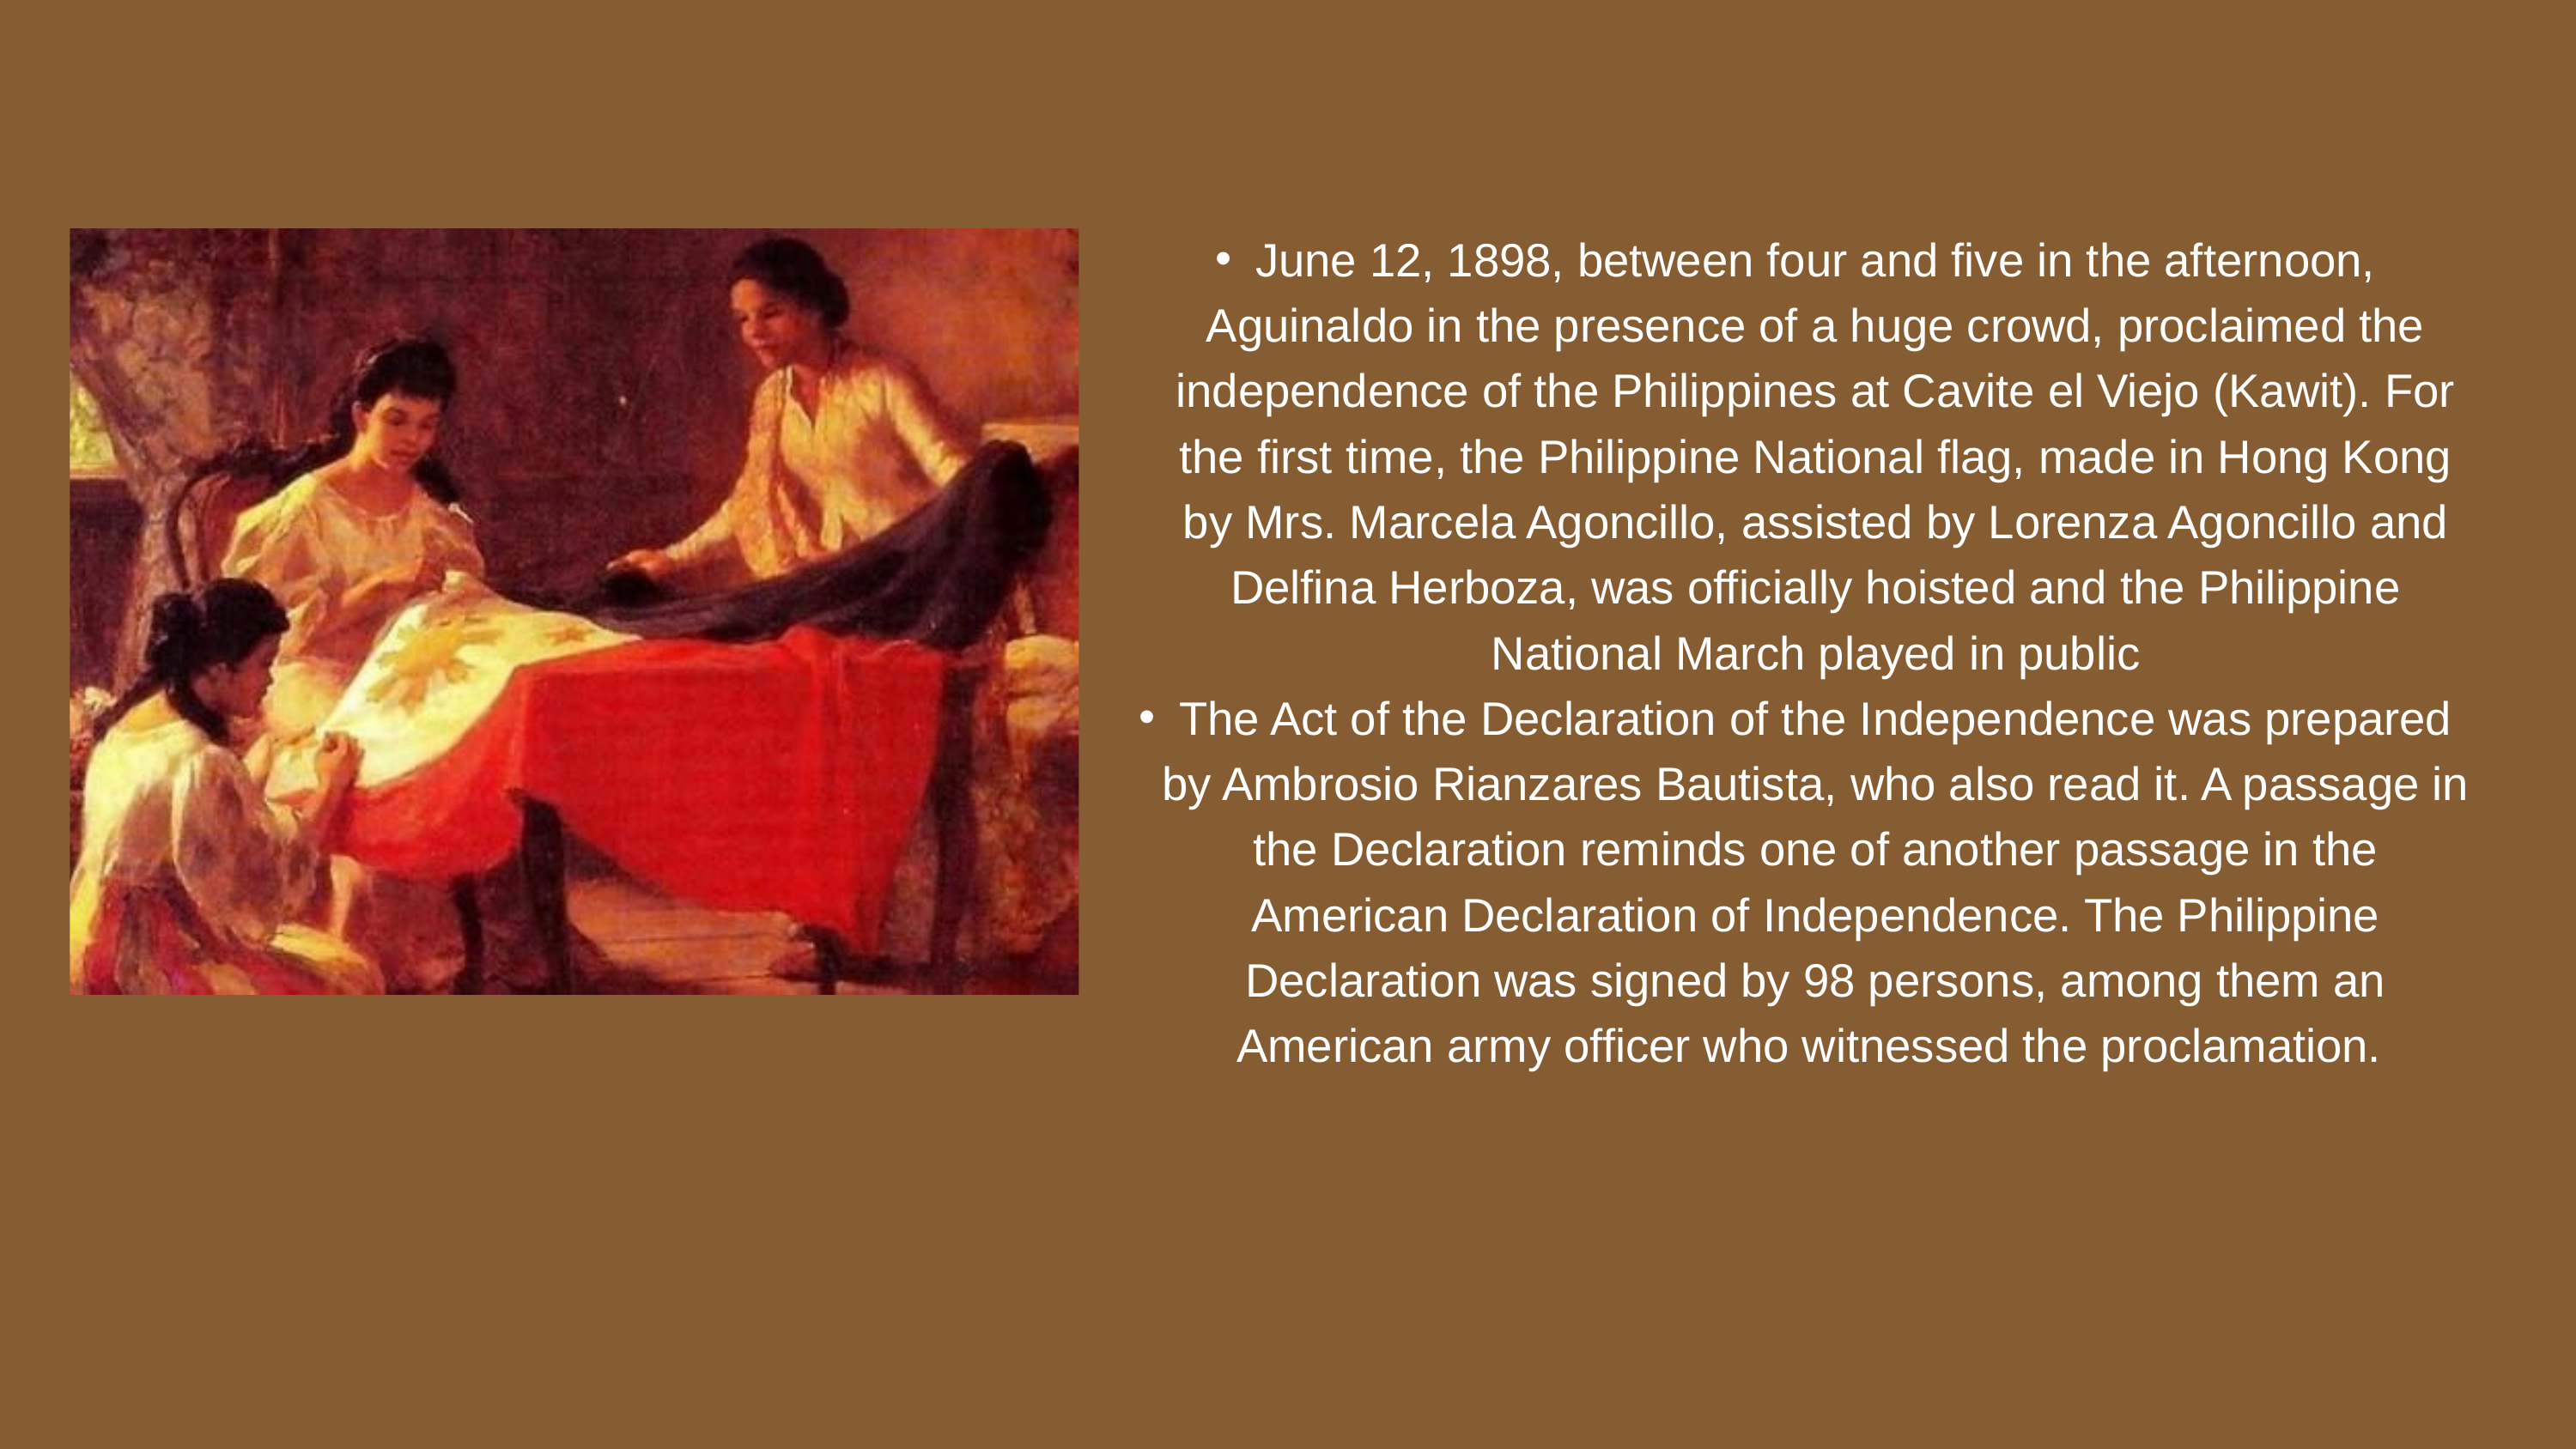

June 12, 1898, between four and five in the afternoon, Aguinaldo in the presence of a huge crowd, proclaimed the independence of the Philippines at Cavite el Viejo (Kawit). For the first time, the Philippine National flag, made in Hong Kong by Mrs. Marcela Agoncillo, assisted by Lorenza Agoncillo and Delfina Herboza, was officially hoisted and the Philippine National March played in public
The Act of the Declaration of the Independence was prepared by Ambrosio Rianzares Bautista, who also read it. A passage in the Declaration reminds one of another passage in the American Declaration of Independence. The Philippine Declaration was signed by 98 persons, among them an American army officer who witnessed the proclamation.